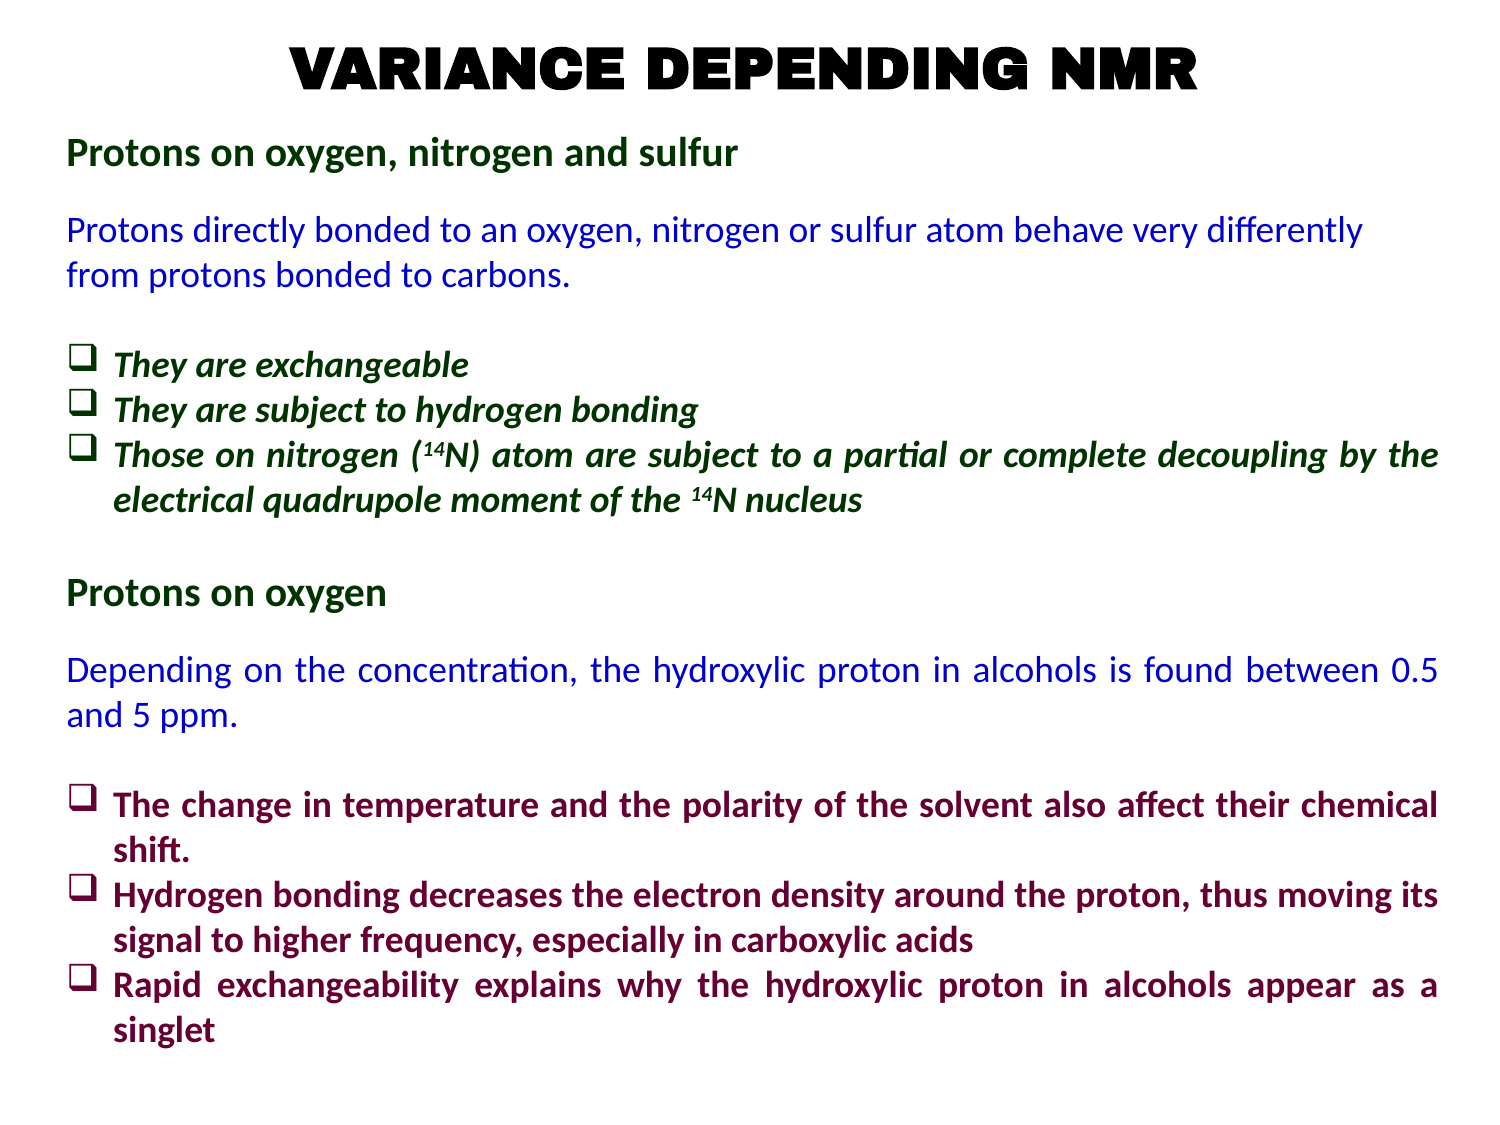

VARIANCE DEPENDING NMR

Protons on oxygen, nitrogen and sulfur

Protons directly bonded to an oxygen, nitrogen or sulfur atom behave very differently from protons bonded to carbons.

They are exchangeable
They are subject to hydrogen bonding
Those on nitrogen (14N) atom are subject to a partial or complete decoupling by the electrical quadrupole moment of the 14N nucleus

Protons on oxygen

Depending on the concentration, the hydroxylic proton in alcohols is found between 0.5 and 5 ppm.

The change in temperature and the polarity of the solvent also affect their chemical shift.
Hydrogen bonding decreases the electron density around the proton, thus moving its signal to higher frequency, especially in carboxylic acids
Rapid exchangeability explains why the hydroxylic proton in alcohols appear as a singlet